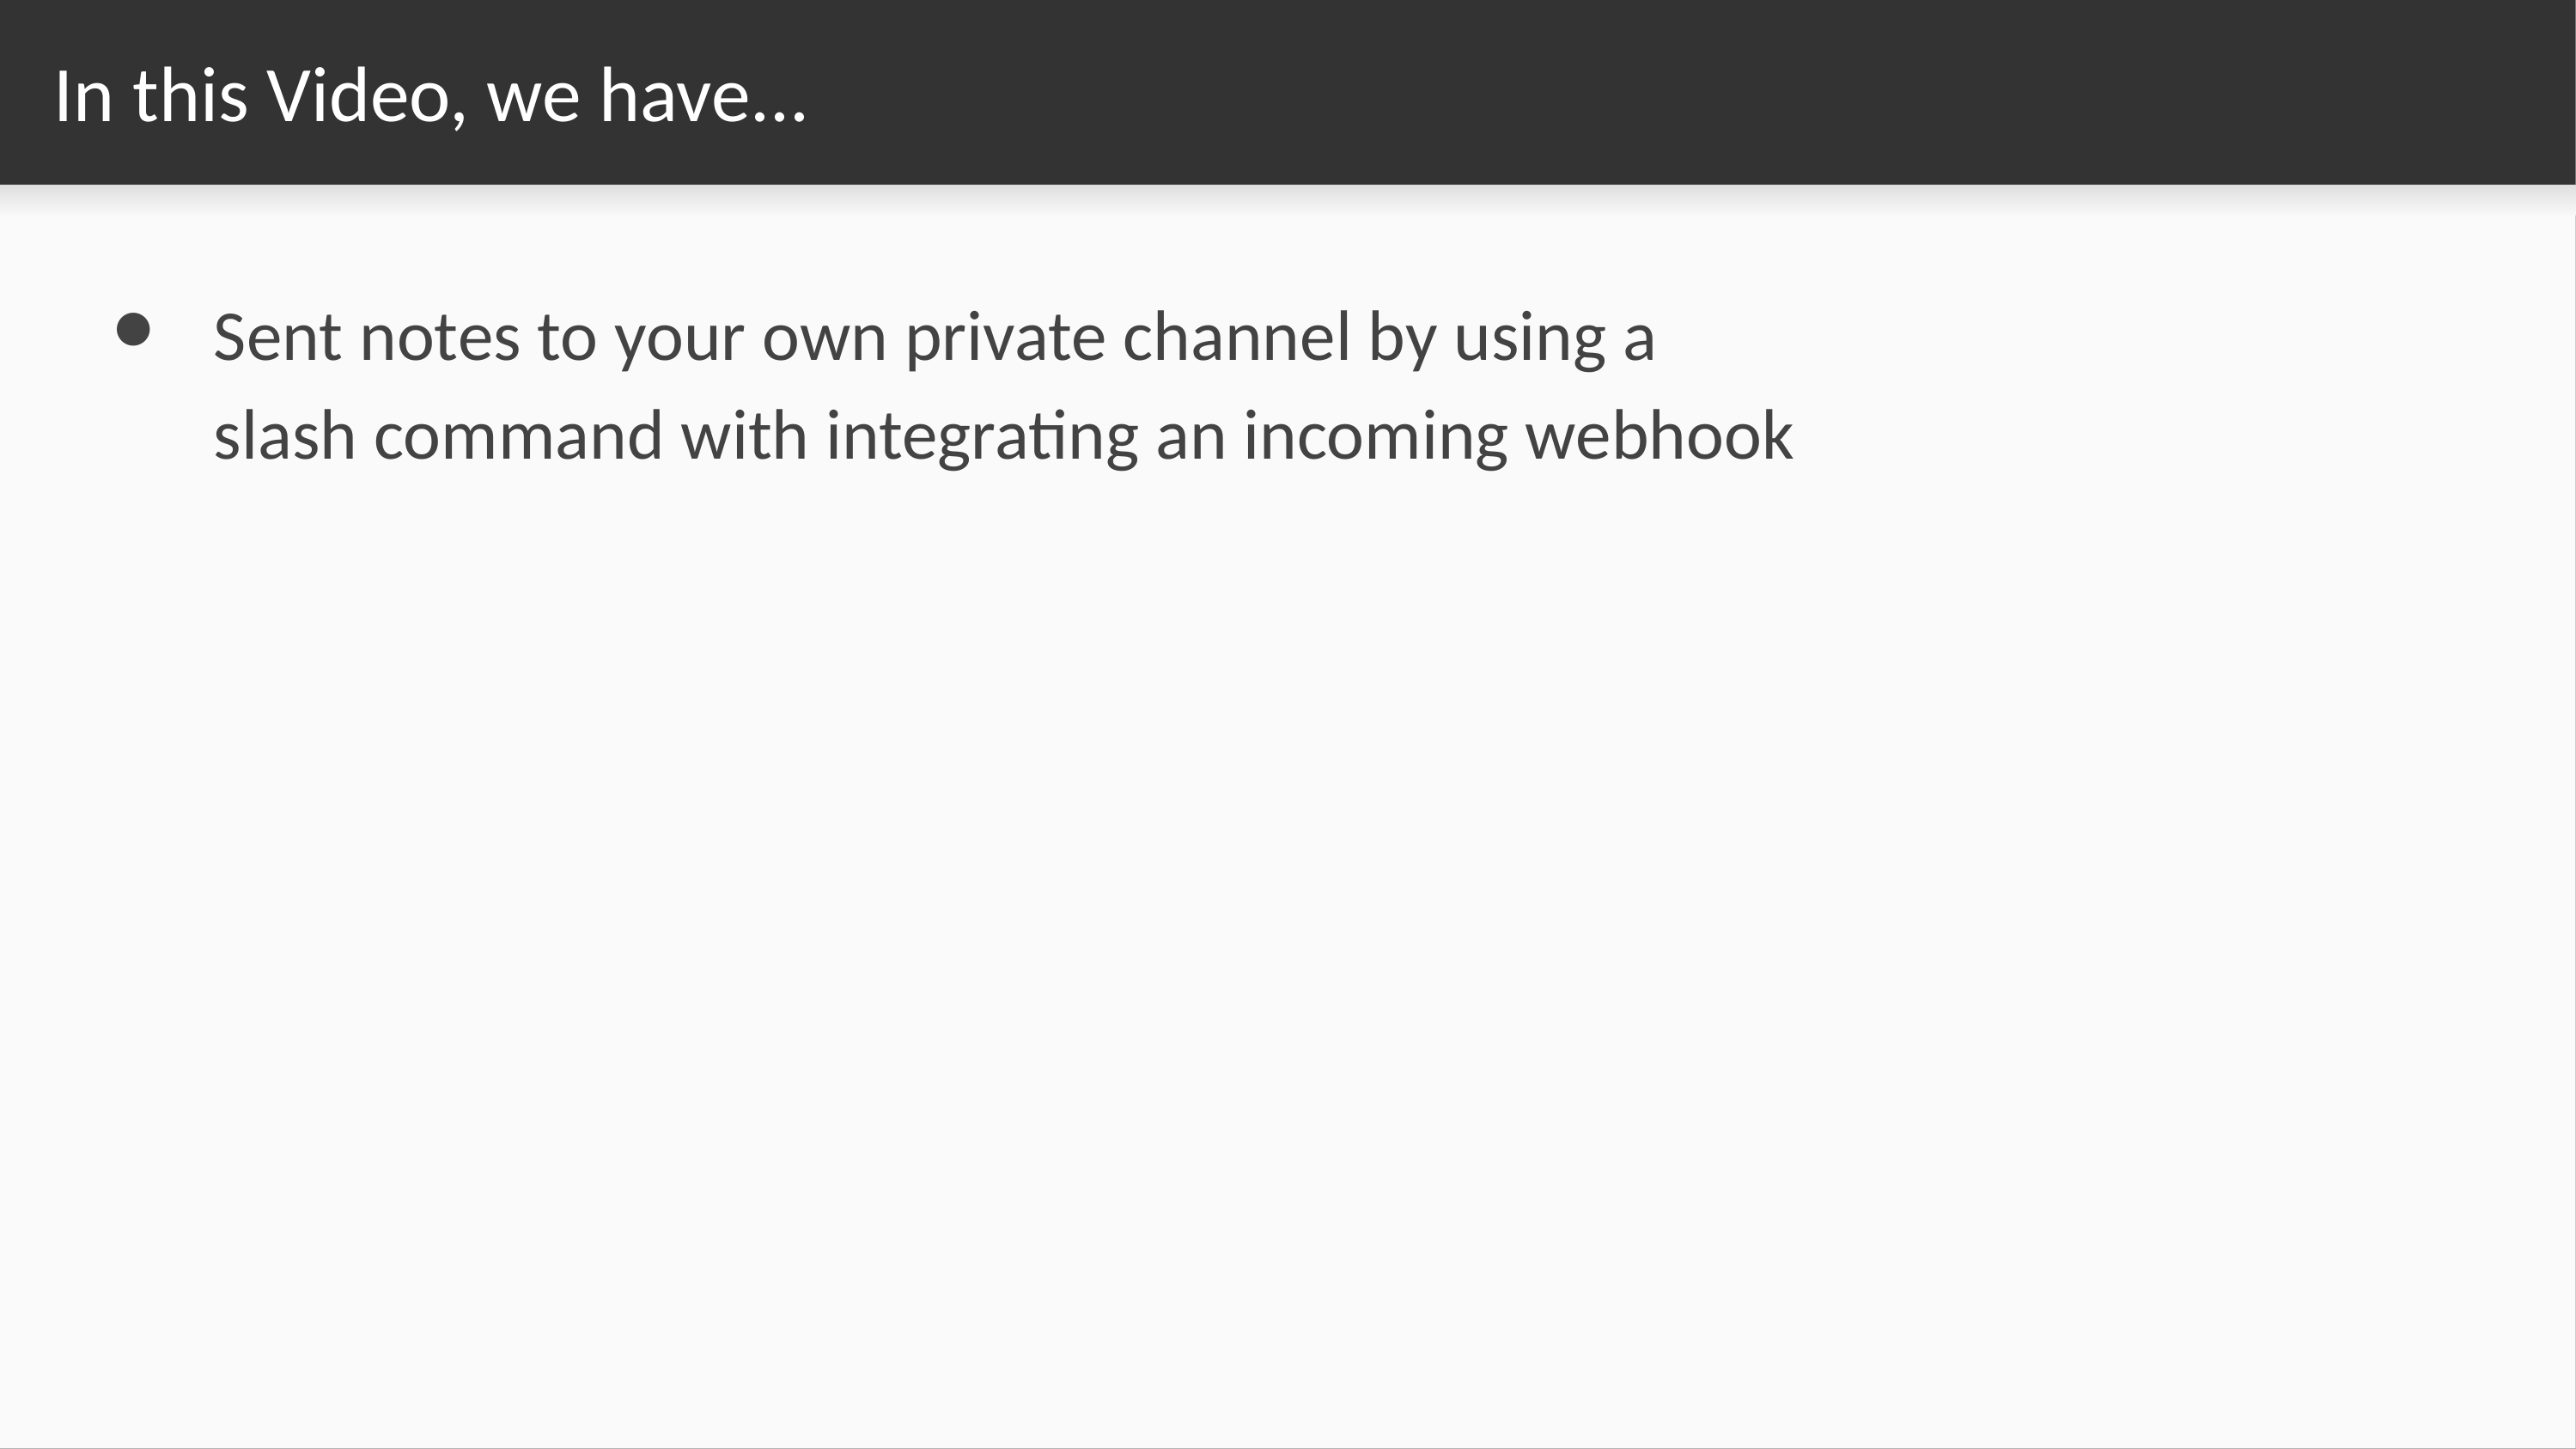

# In this Video, we have...
Sent notes to your own private channel by using a
slash command with integrating an incoming webhook